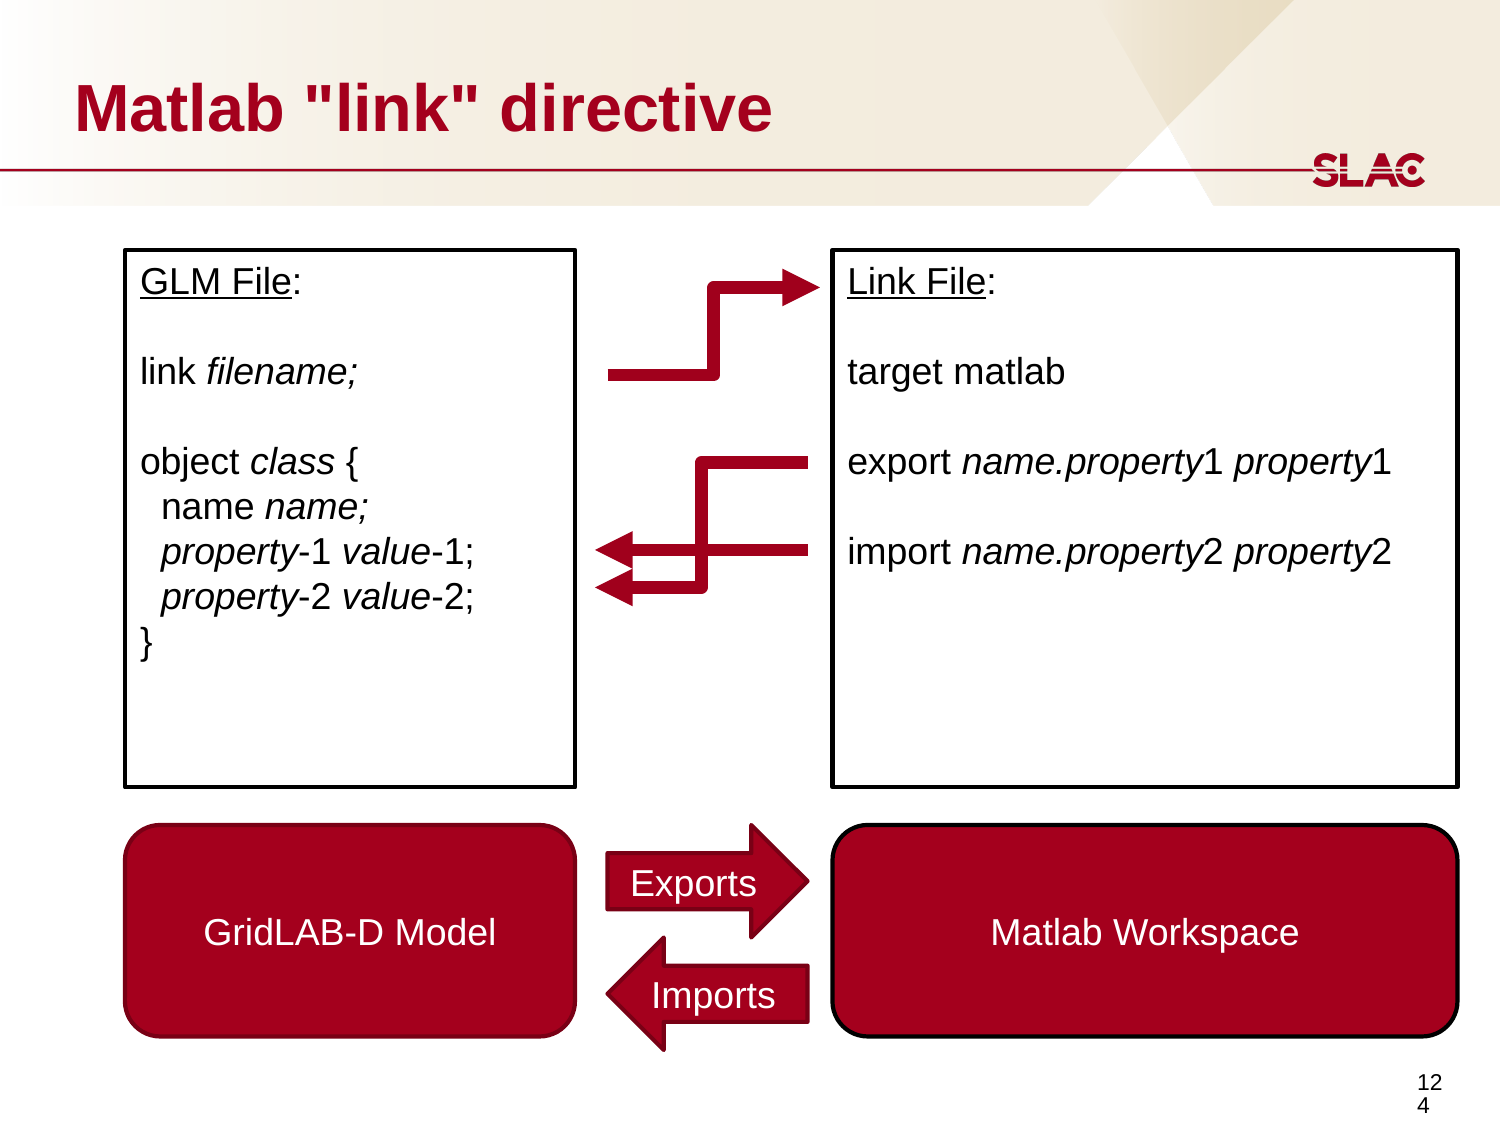

# Matlab "link" directive
GLM File:

link filename;

object class {
  name name;
  property-1 value-1;
  property-2 value-2;
}

Link File:

target matlab

export name.property1 property1

import name.property2 property2
Exports
Matlab Workspace
GridLAB-D Model

Imports
124